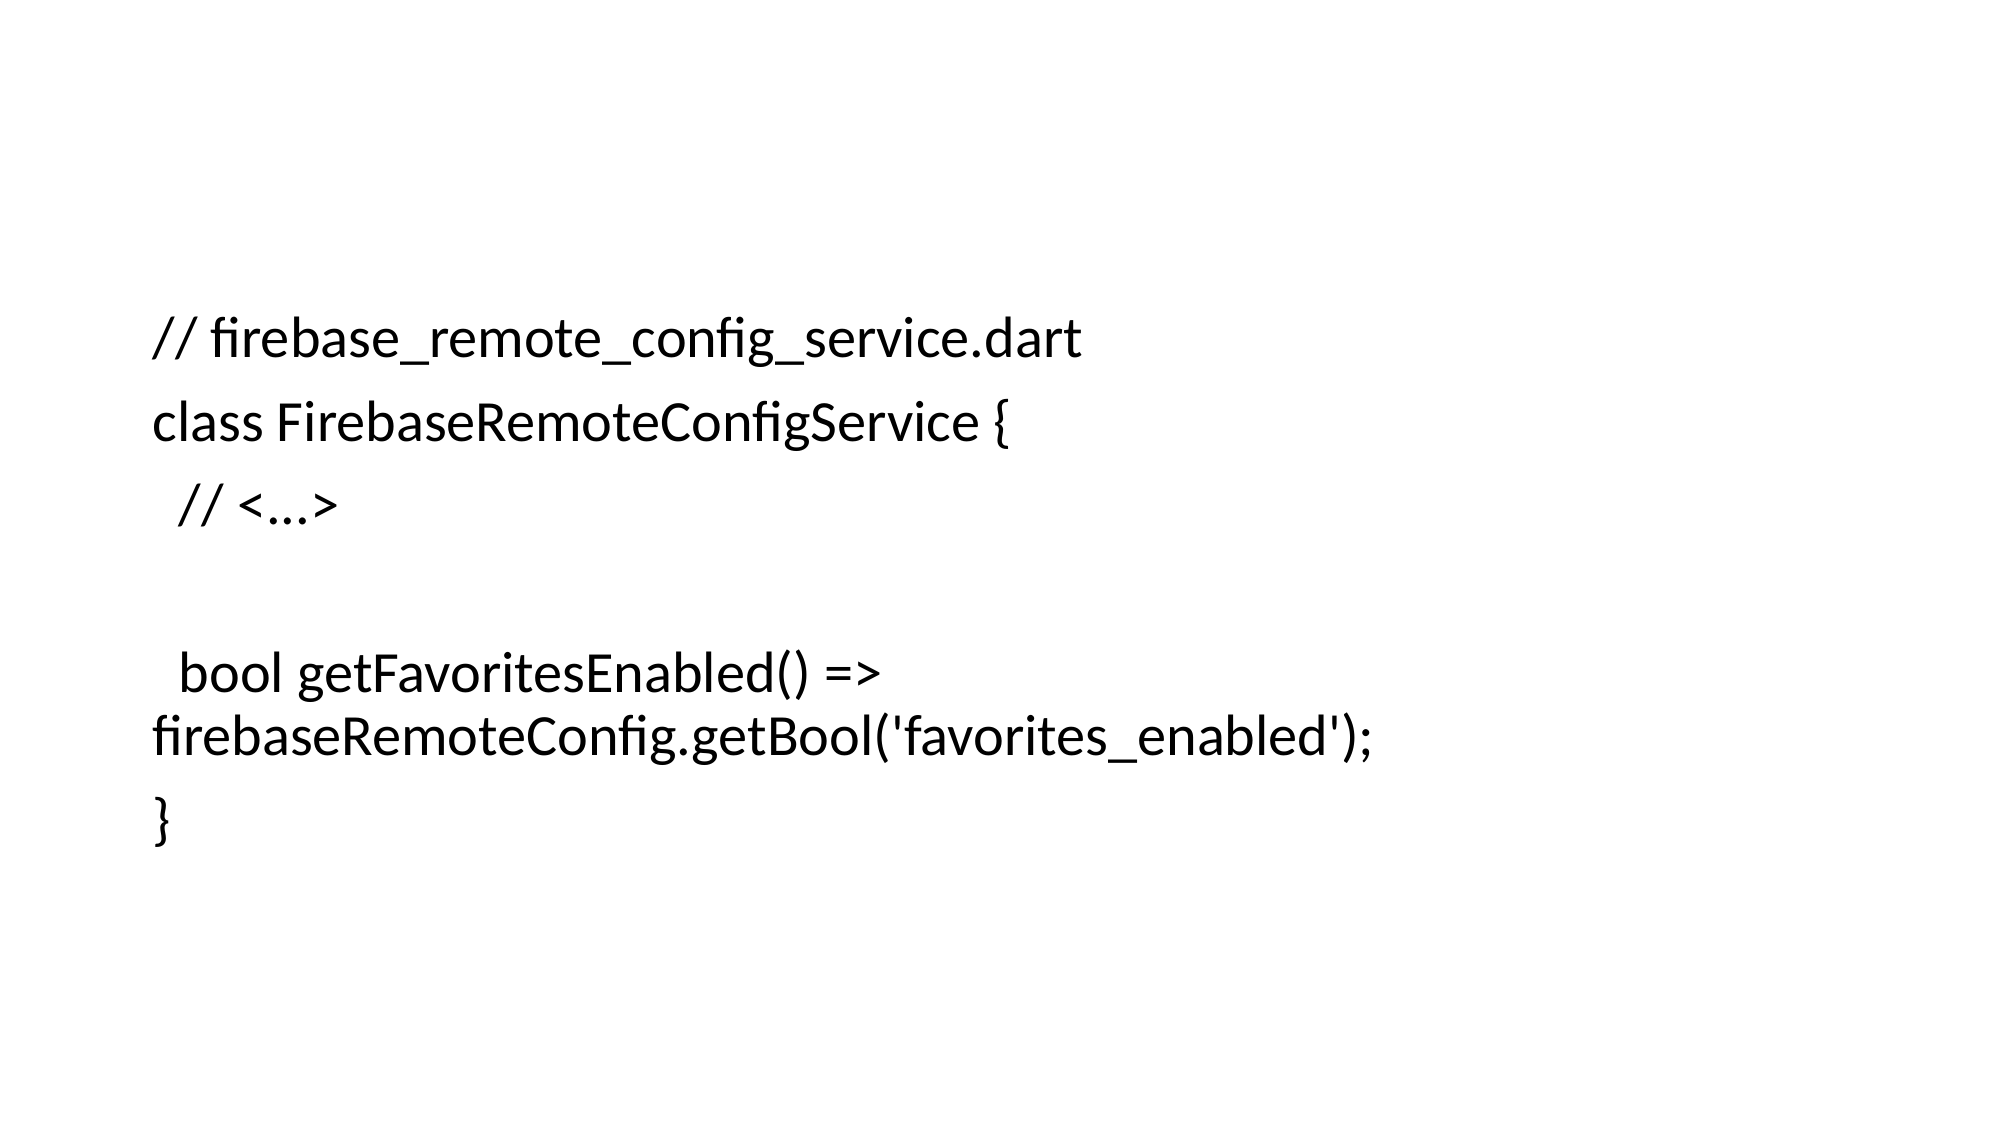

#
// firebase_remote_config_service.dart
class FirebaseRemoteConfigService {
  // <...>

  bool getFavoritesEnabled() => firebaseRemoteConfig.getBool('favorites_enabled');
}